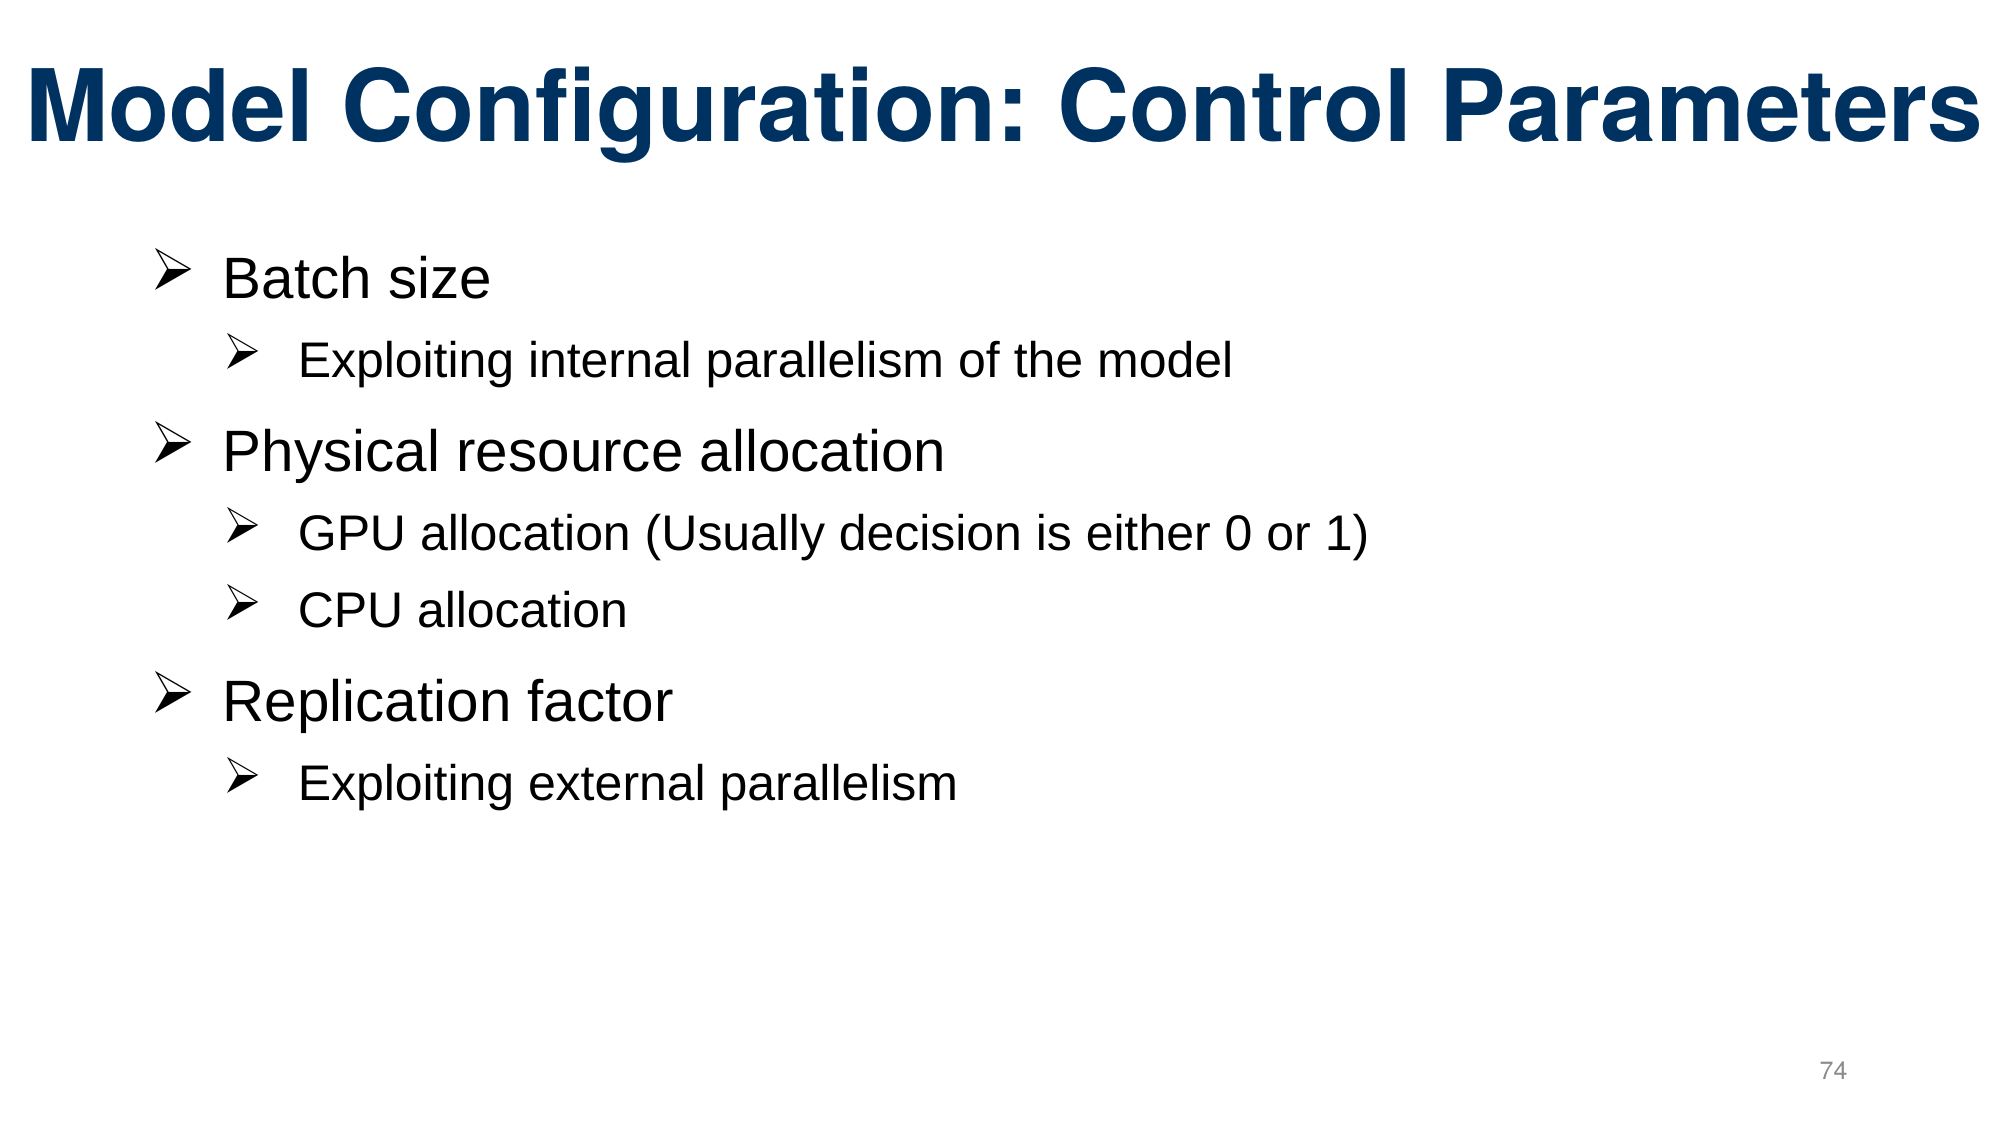

# Model Configuration: Control Parameters
Batch size
Exploiting internal parallelism of the model
Physical resource allocation
GPU allocation (Usually decision is either 0 or 1)
CPU allocation
Replication factor
Exploiting external parallelism
74